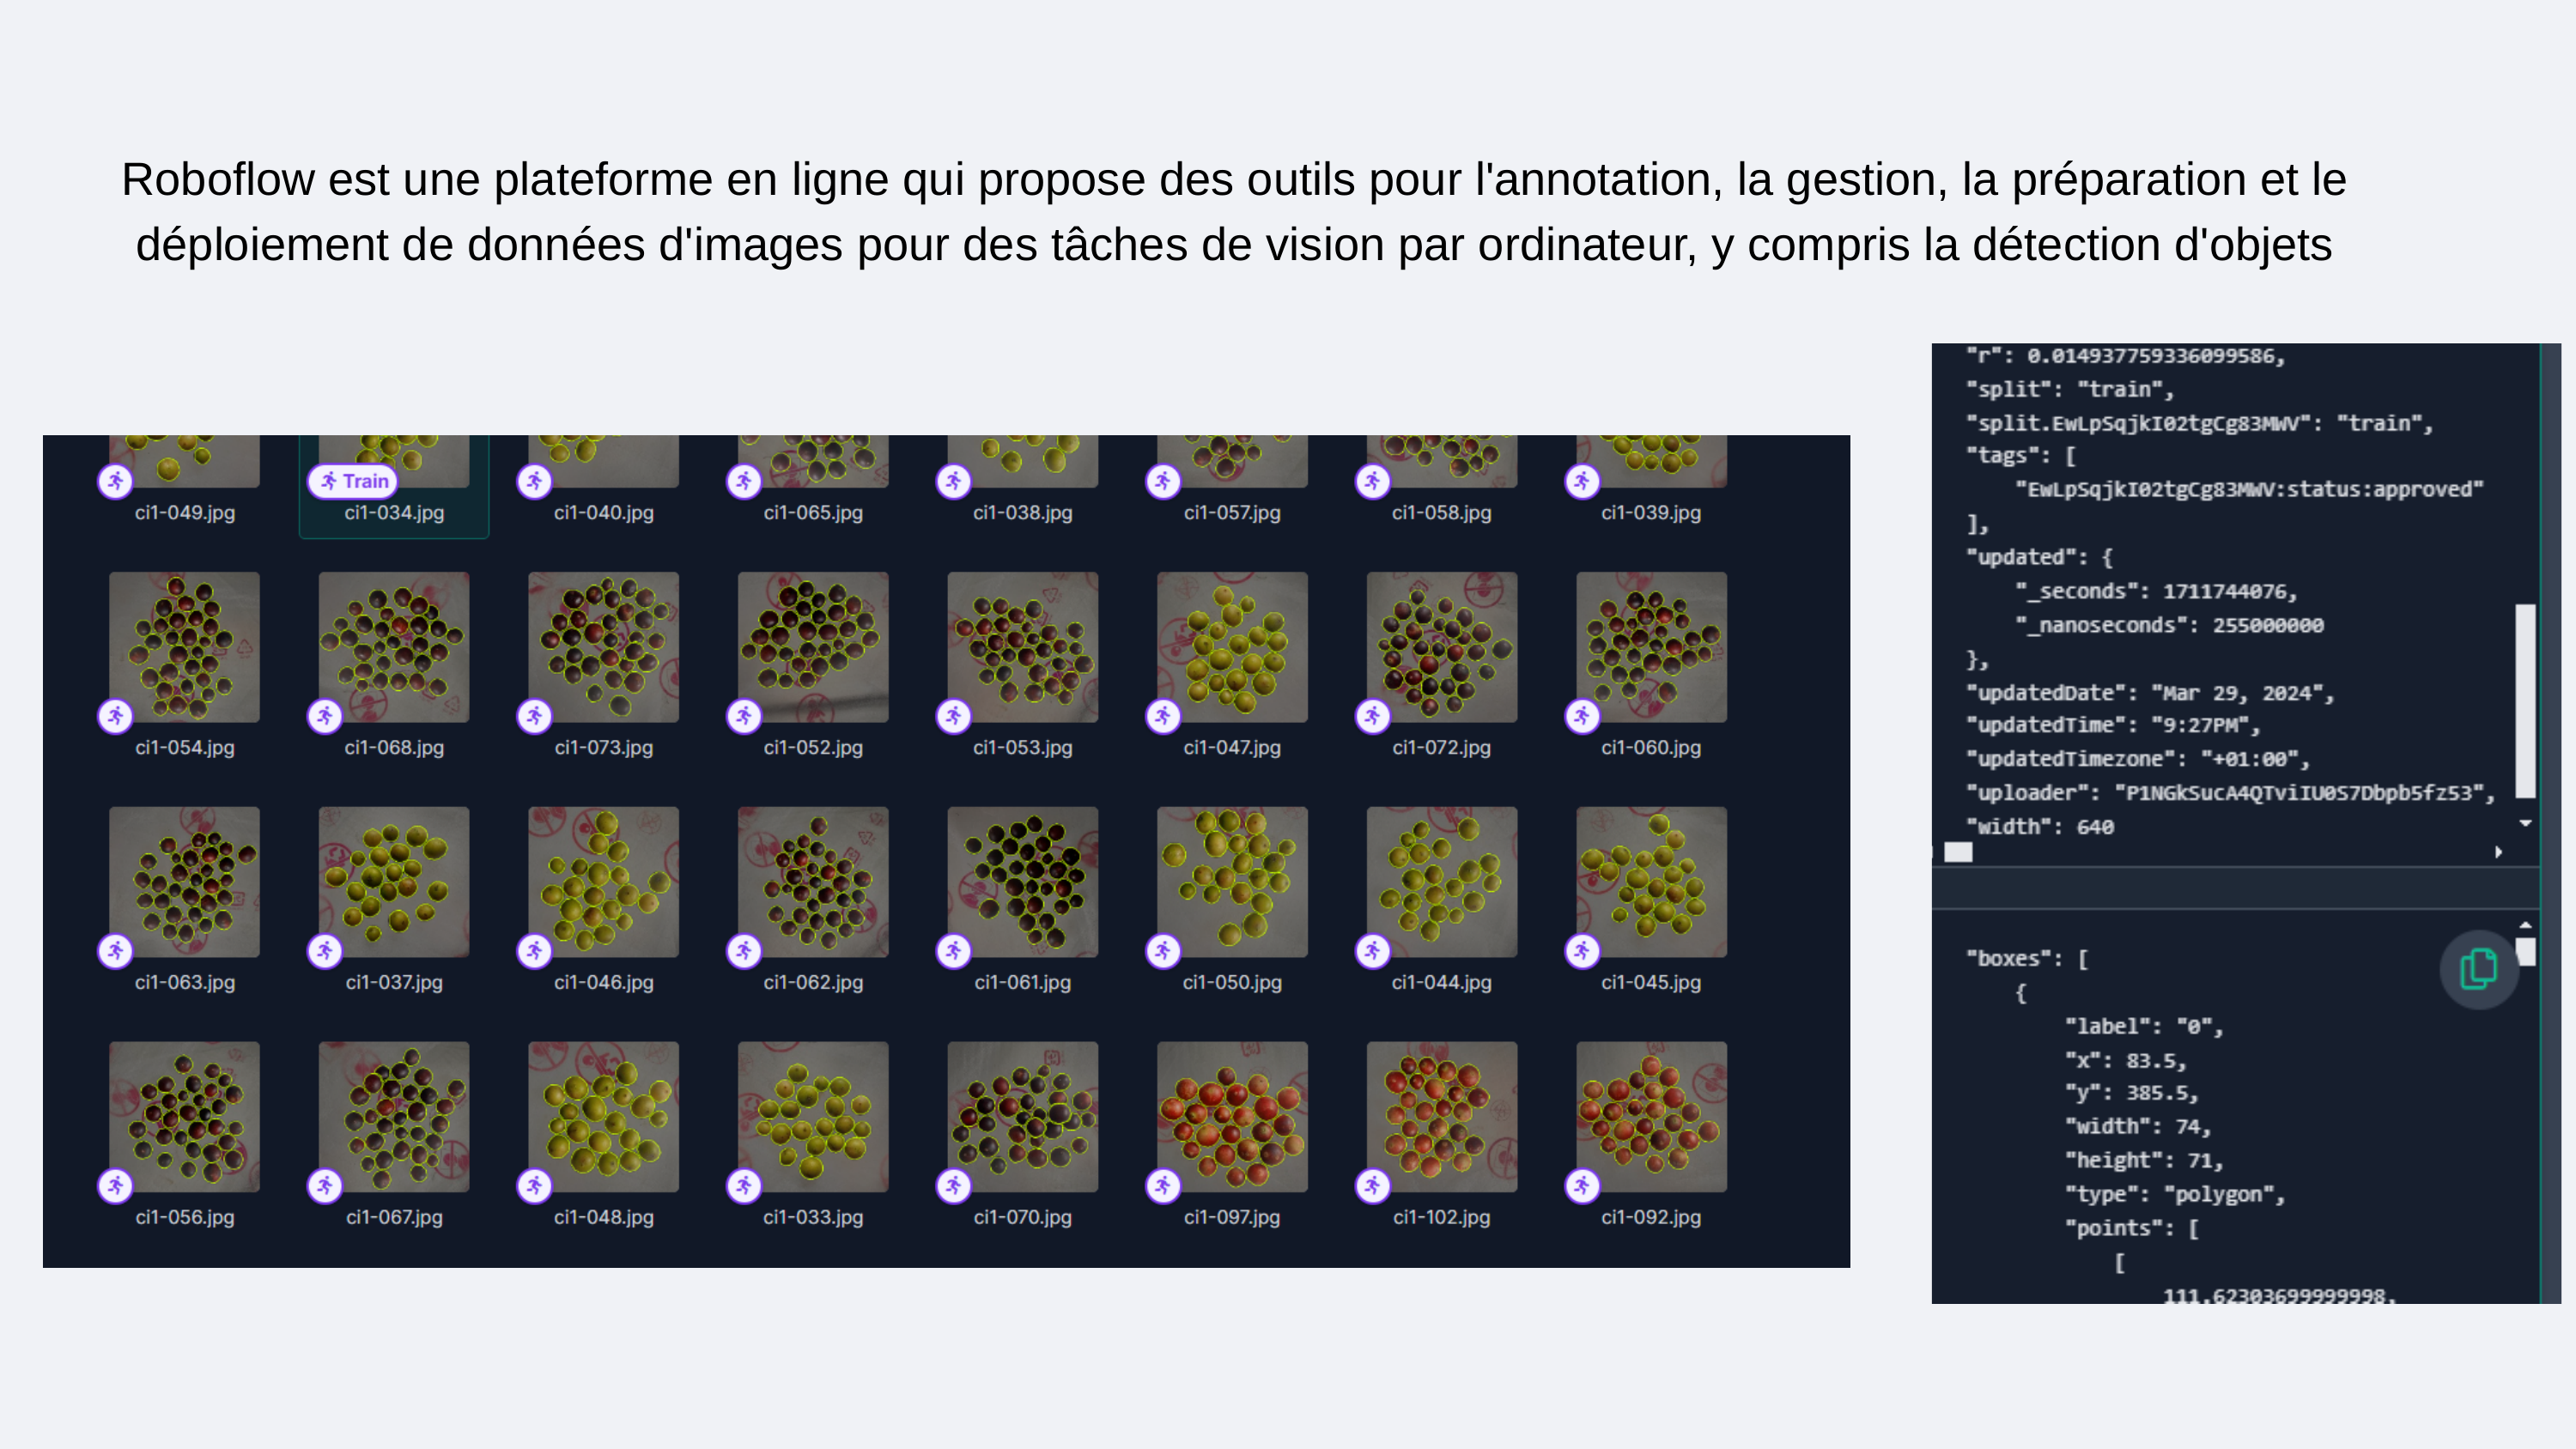

Roboflow est une plateforme en ligne qui propose des outils pour l'annotation, la gestion, la préparation et le déploiement de données d'images pour des tâches de vision par ordinateur, y compris la détection d'objets